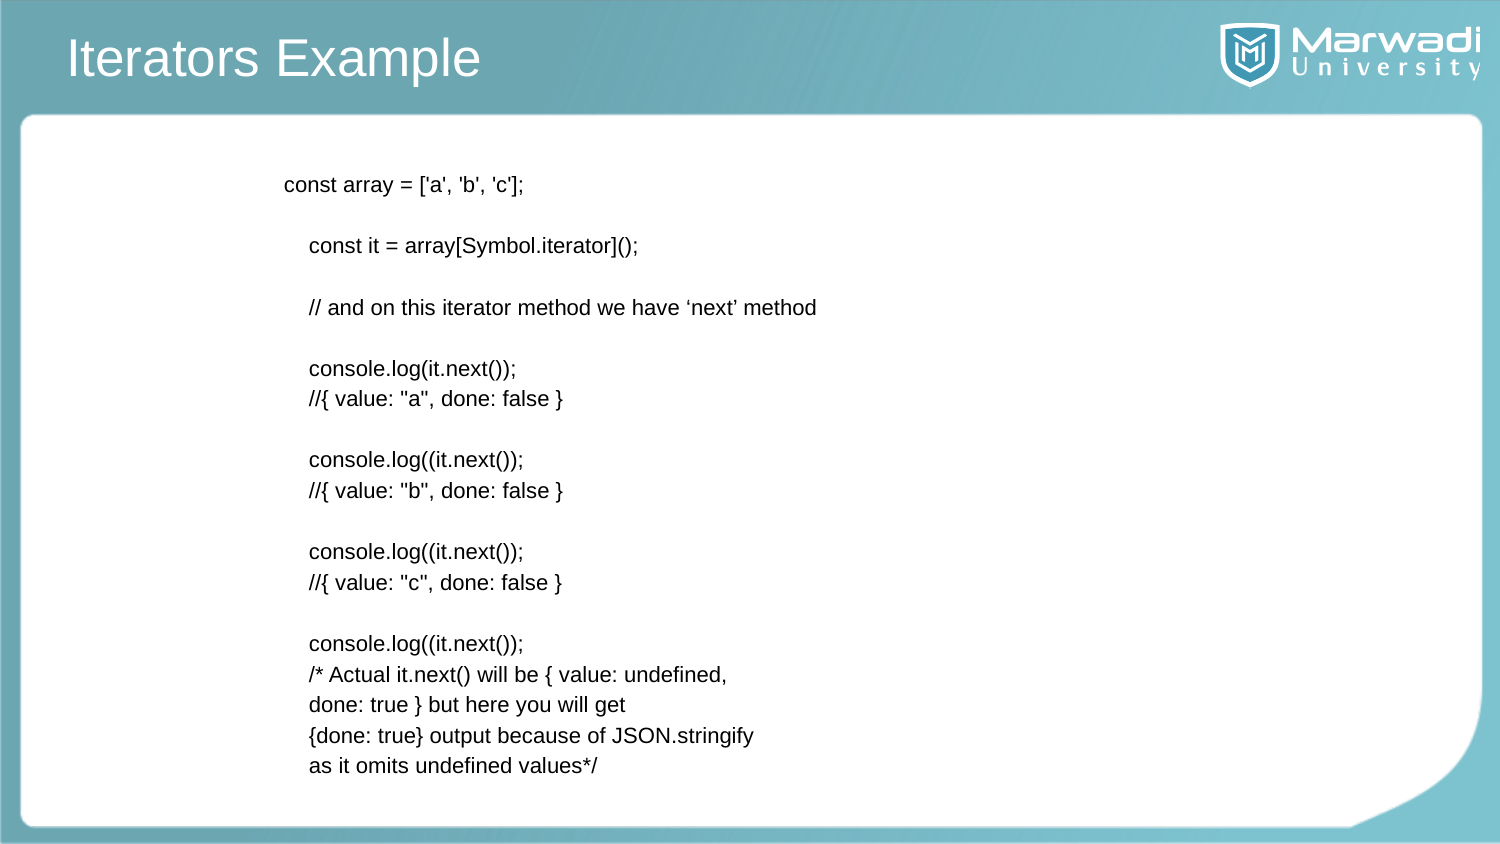

# Iterators Example
const array = ['a', 'b', 'c'];

    const it = array[Symbol.iterator]();

    // and on this iterator method we have ‘next’ method

    console.log(it.next());
    //{ value: "a", done: false }

    console.log((it.next());
    //{ value: "b", done: false }

    console.log((it.next());
    //{ value: "c", done: false }

    console.log((it.next());
    /* Actual it.next() will be { value: undefined,
    done: true } but here you will get
    {done: true} output because of JSON.stringify
    as it omits undefined values*/